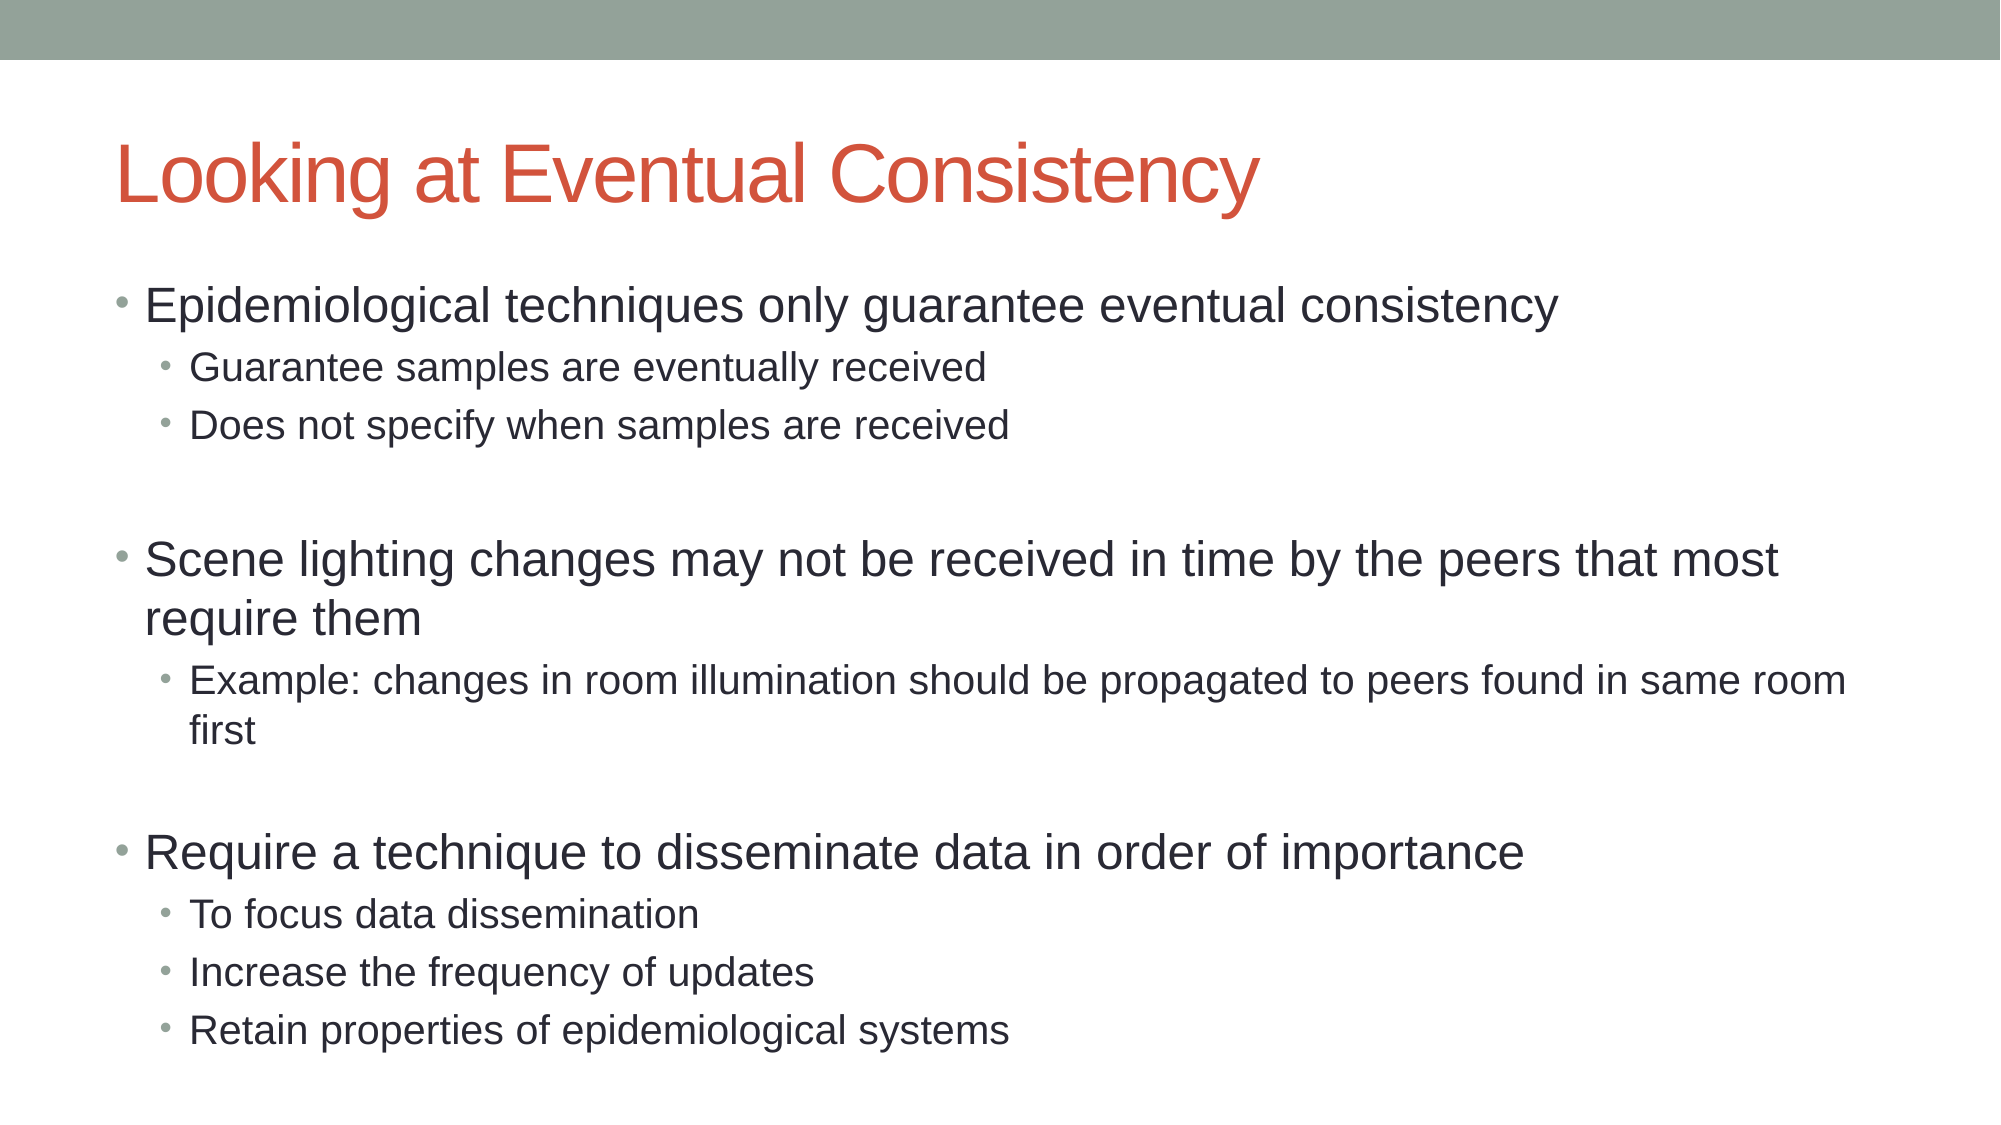

# Looking at Eventual Consistency
Epidemiological techniques only guarantee eventual consistency
Guarantee samples are eventually received
Does not specify when samples are received

Scene lighting changes may not be received in time by the peers that most require them
Example: changes in room illumination should be propagated to peers found in same room first

Require a technique to disseminate data in order of importance
To focus data dissemination
Increase the frequency of updates
Retain properties of epidemiological systems